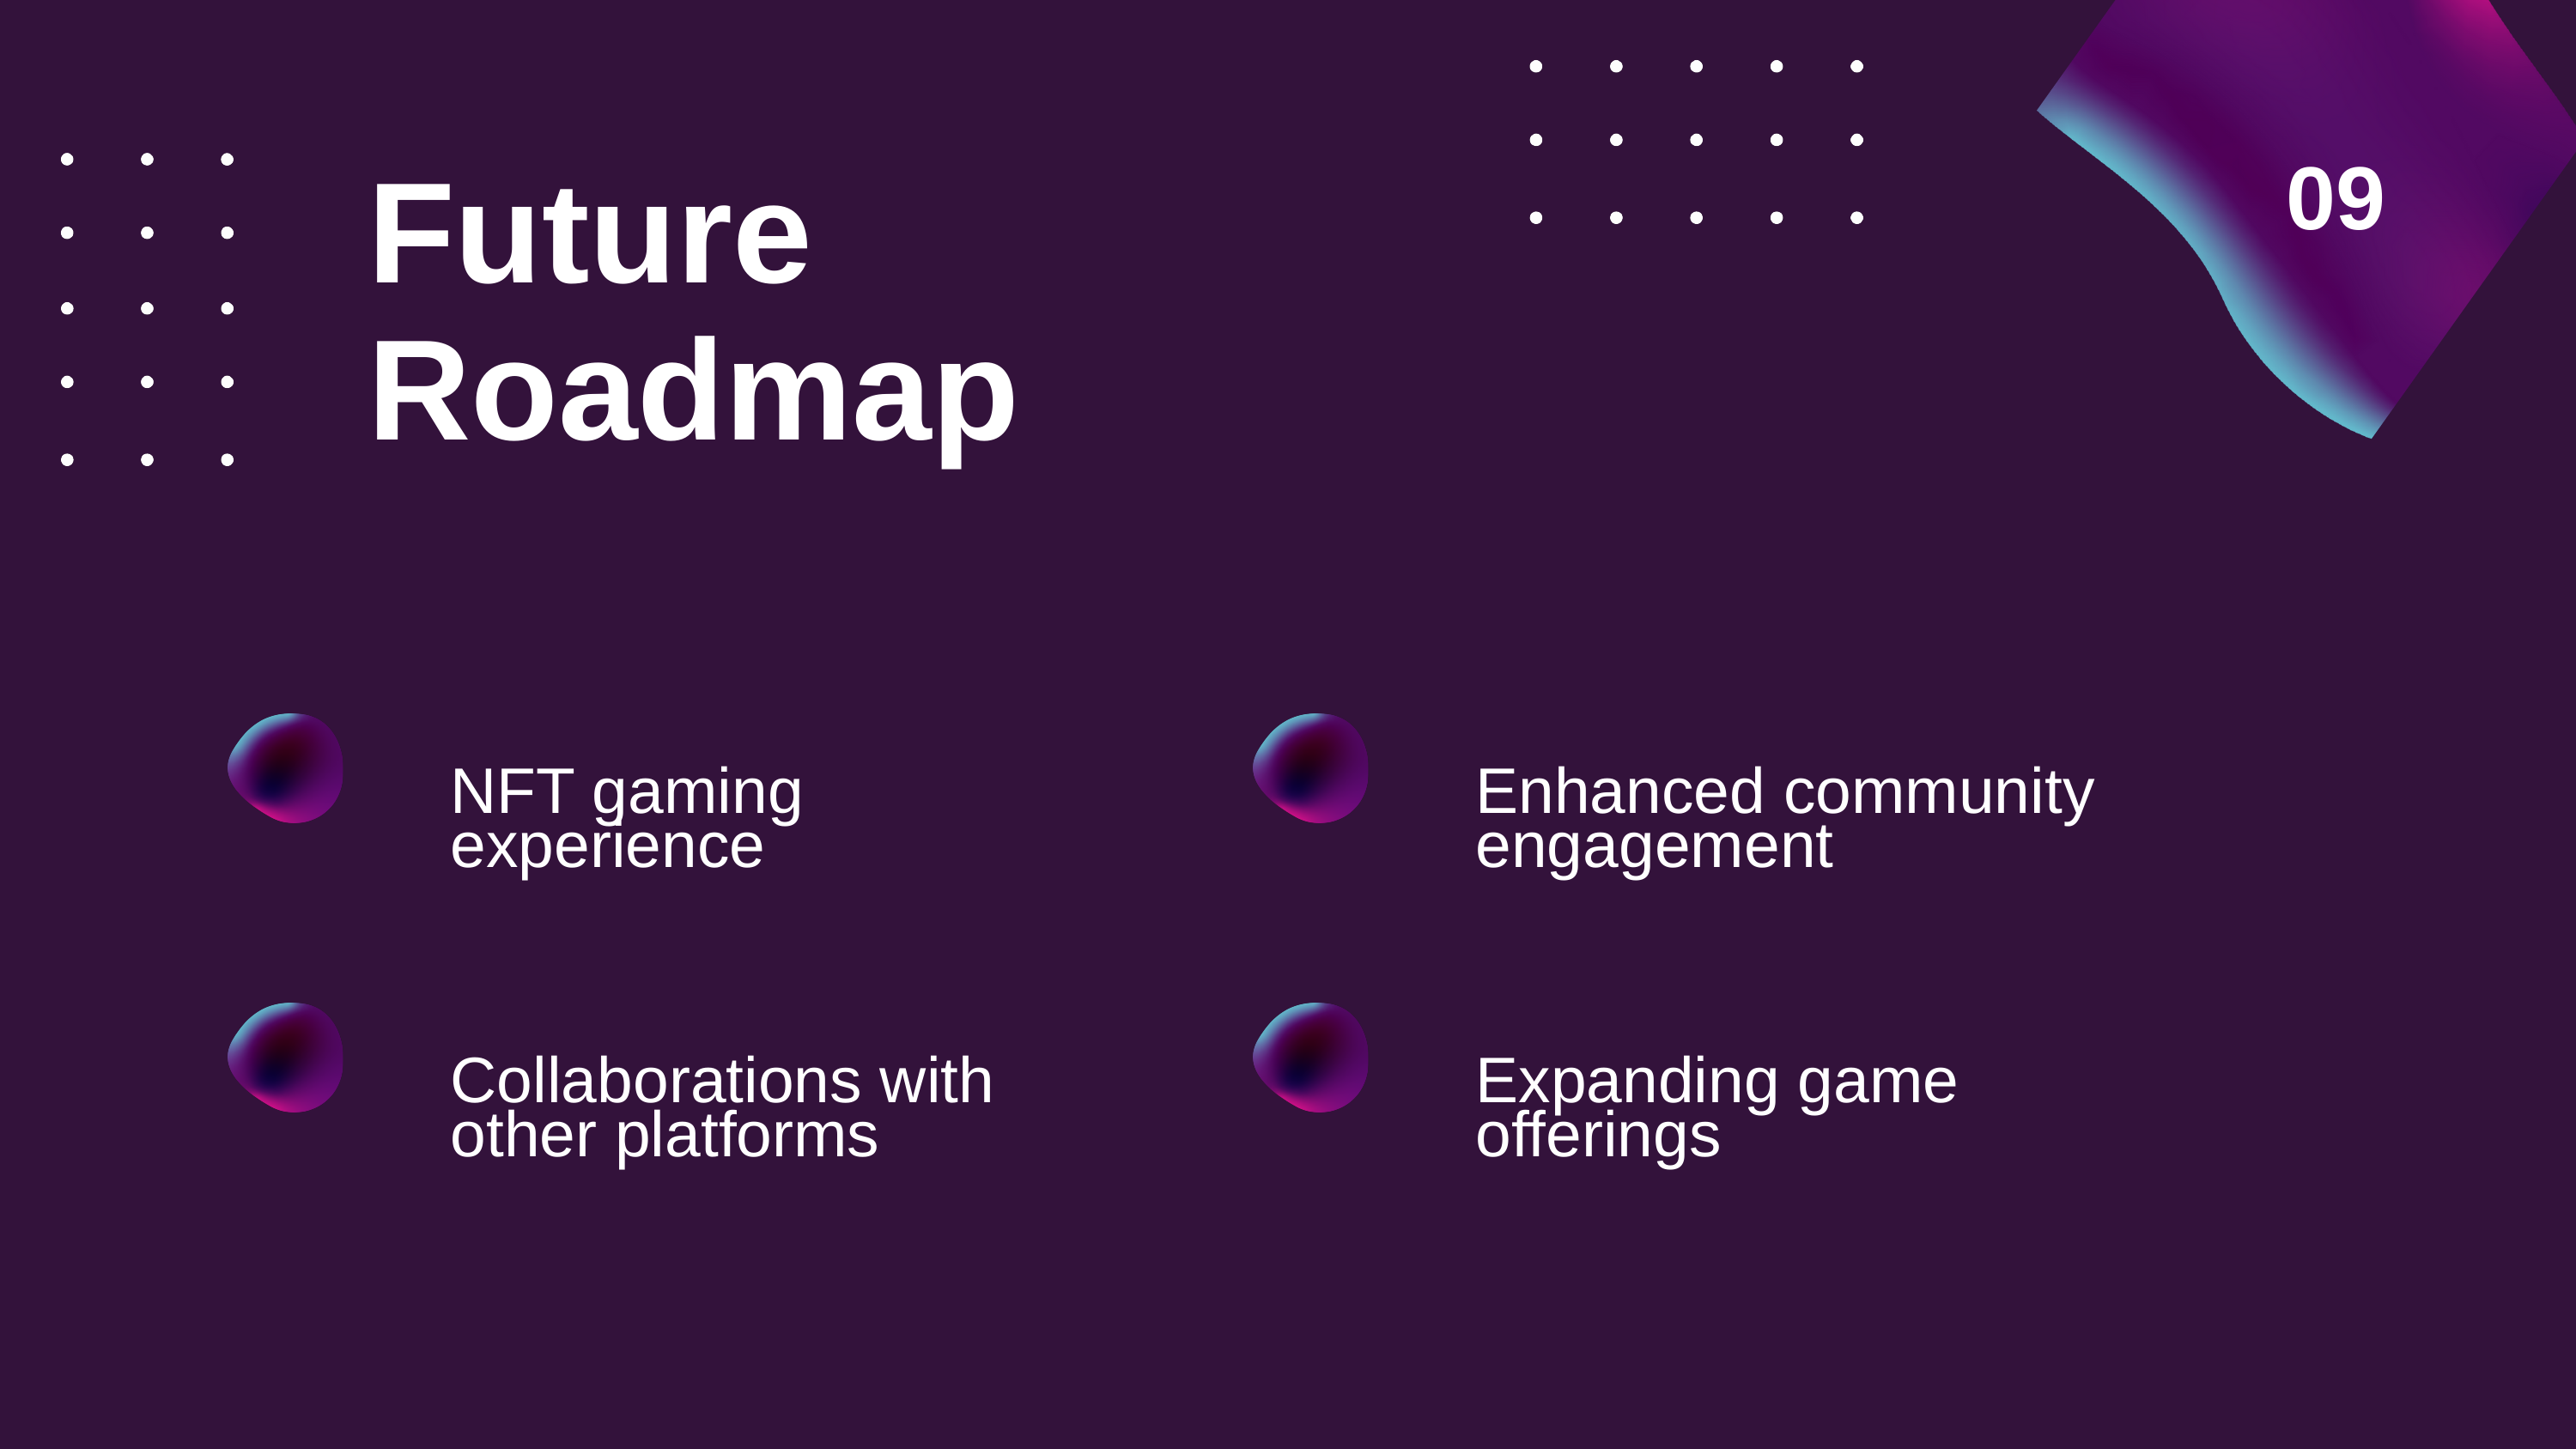

09
Future Roadmap

NFT gaming experience
Enhanced community engagement

Collaborations with other platforms
Expanding game offerings